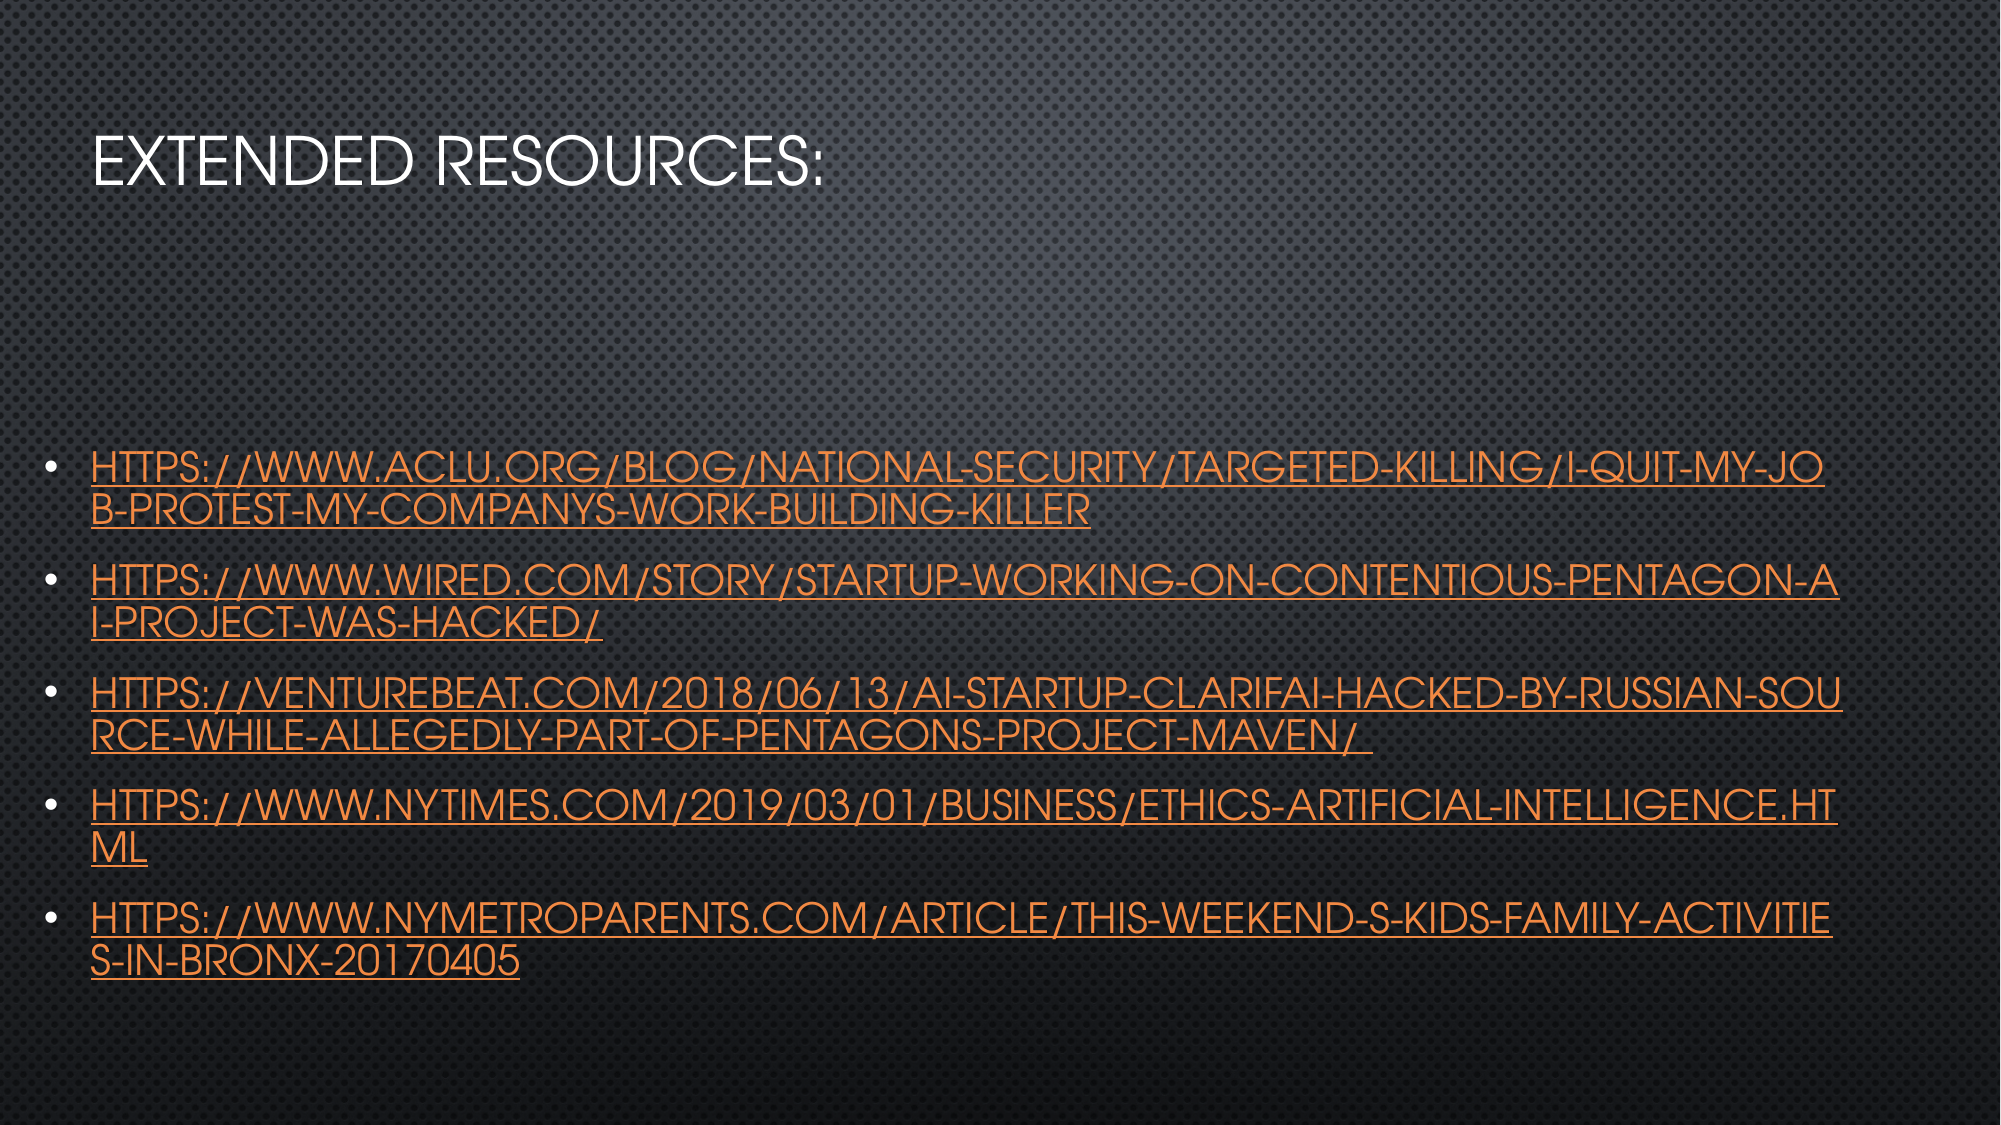

# Extended Resources:
https://www.aclu.org/blog/national-security/targeted-killing/i-quit-my-job-protest-my-companys-work-building-killer
https://www.wired.com/story/startup-working-on-contentious-pentagon-ai-project-was-hacked/
https://venturebeat.com/2018/06/13/ai-startup-clarifai-hacked-by-russian-source-while-allegedly-part-of-pentagons-project-maven/
https://www.nytimes.com/2019/03/01/business/ethics-artificial-intelligence.html
https://www.nymetroparents.com/article/This-Weekend-s-Kids-Family-Activities-in-Bronx-20170405